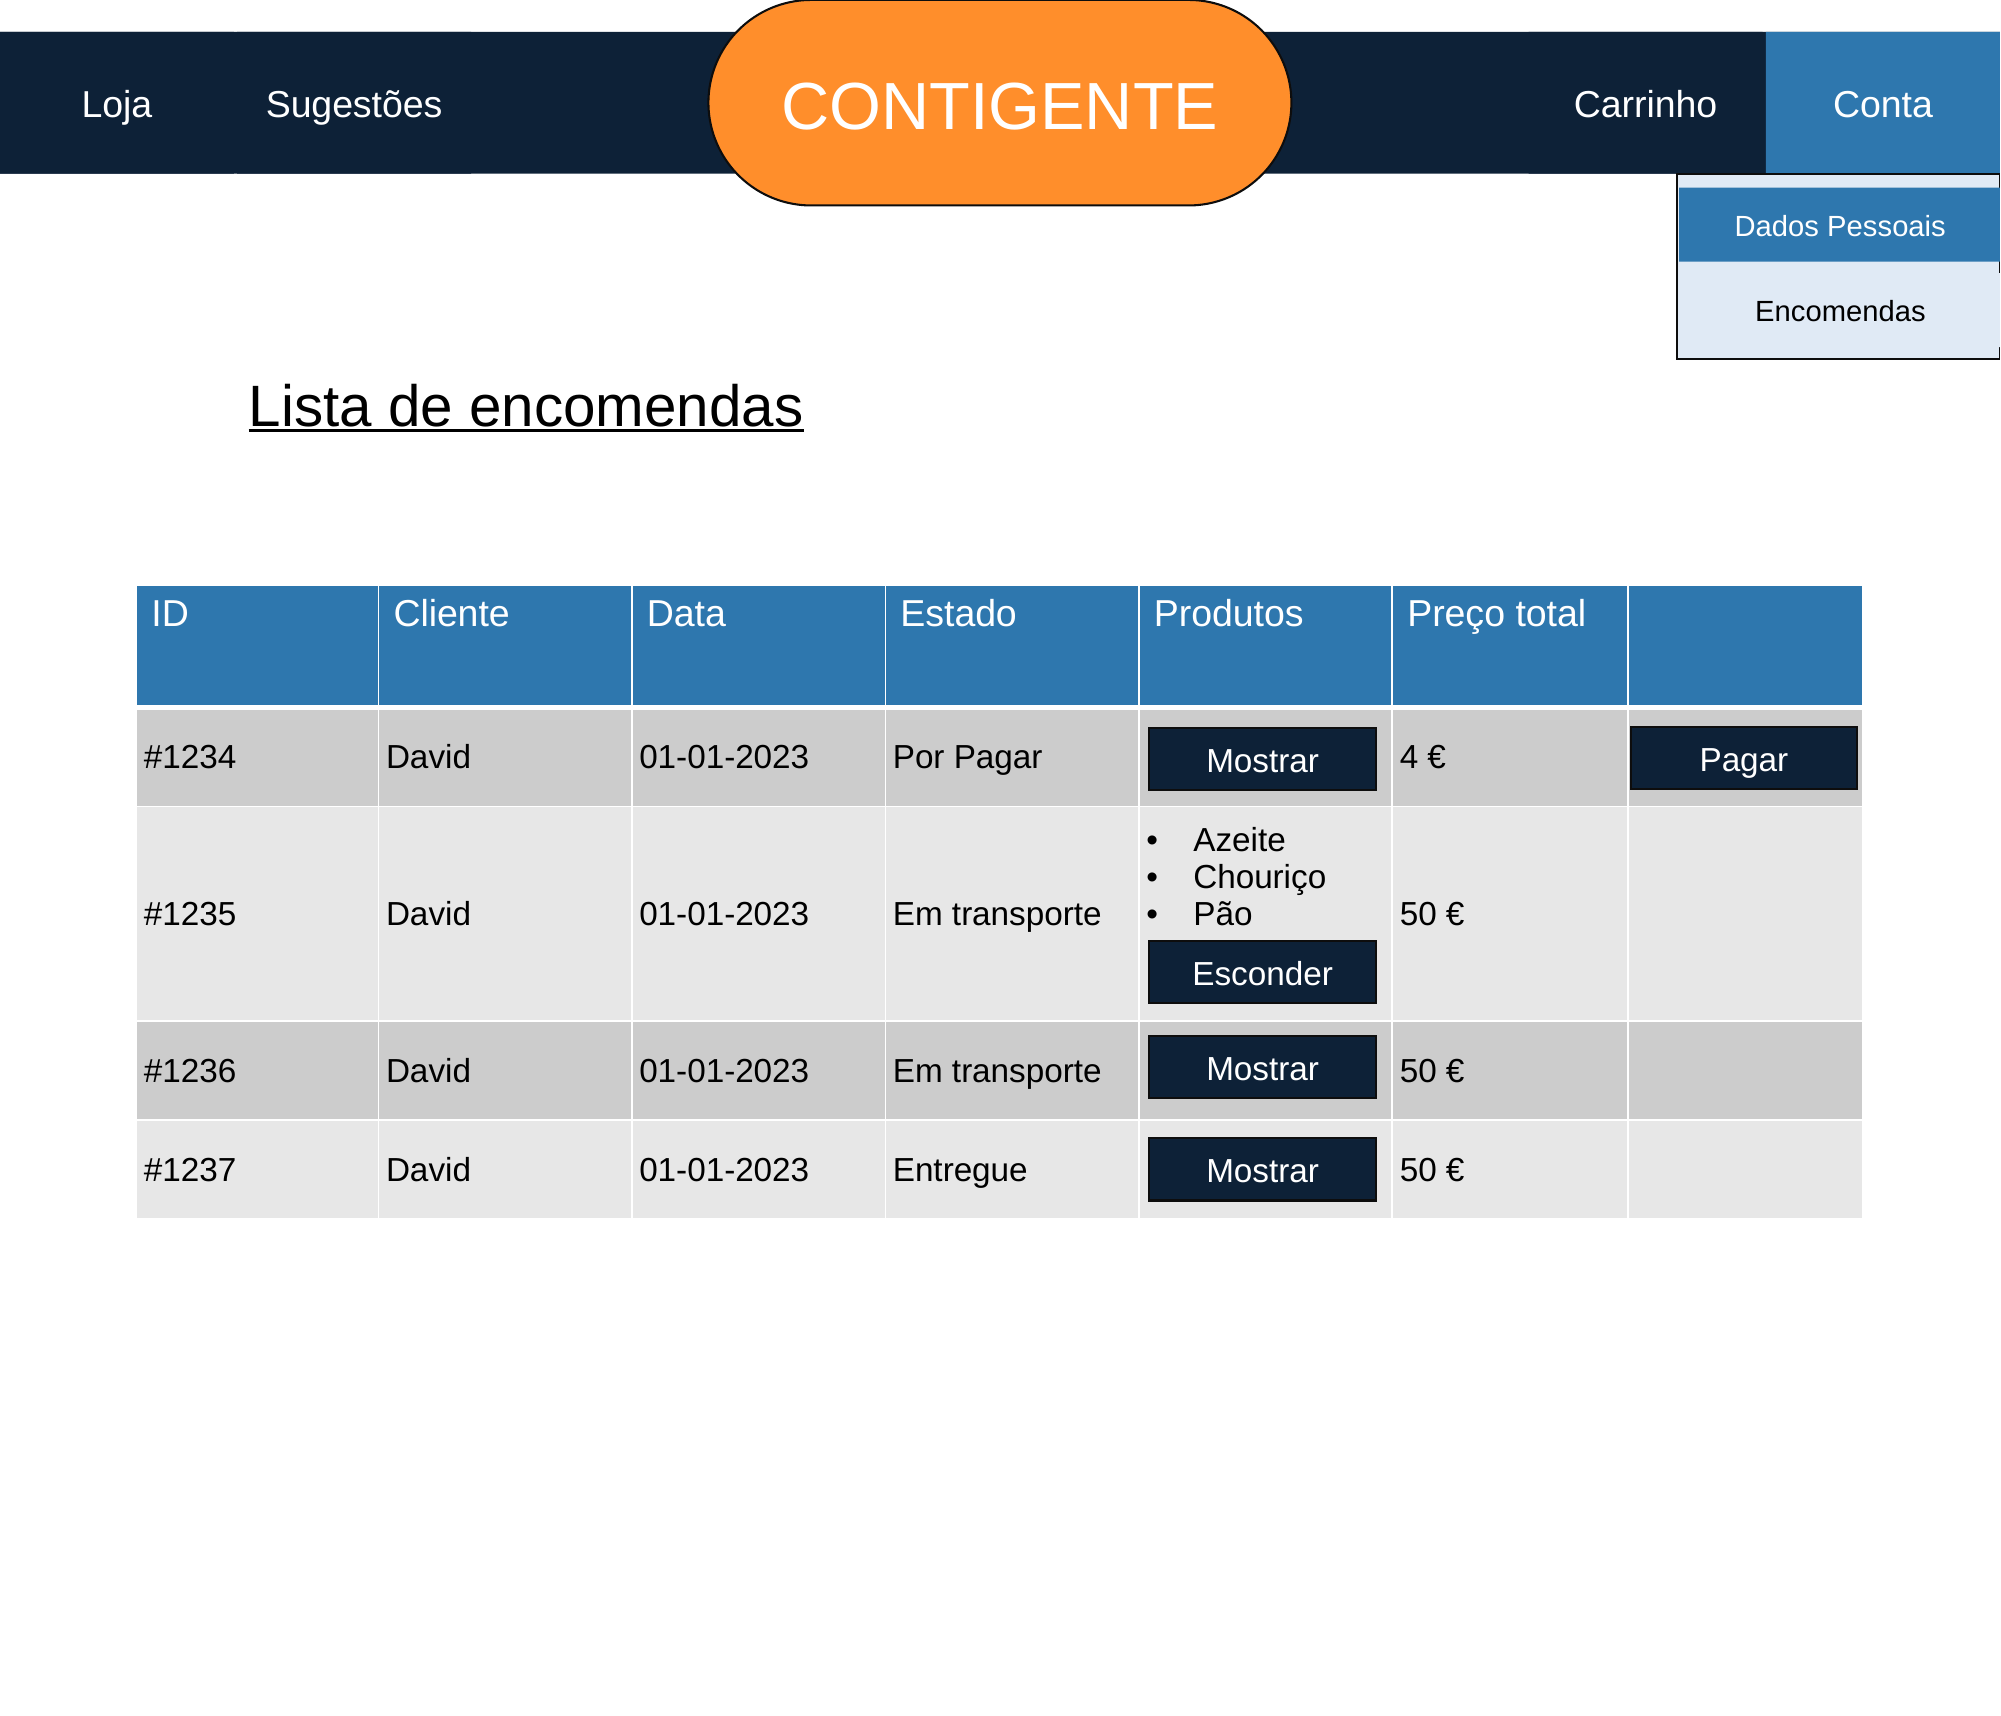

CONTIGENTE
Loja
Sugestões
Carrinho
Conta

Dados Pessoais
Encomendas
Lista de encomendas
| ID | Cliente | Data | Estado | Produtos | Preço total |  |
| --- | --- | --- | --- | --- | --- | --- |
| #1234 | David | 01-01-2023 | Por Pagar |  | 4 € |  |
| #1235 | David | 01-01-2023 | Em transporte | Azeite Chouriço Pão | 50 € |  |
| #1236 | David | 01-01-2023 | Em transporte |  | 50 € |  |
| #1237 | David | 01-01-2023 | Entregue |  | 50 € |  |
Pagar
Mostrar
Esconder
Mostrar
Mostrar